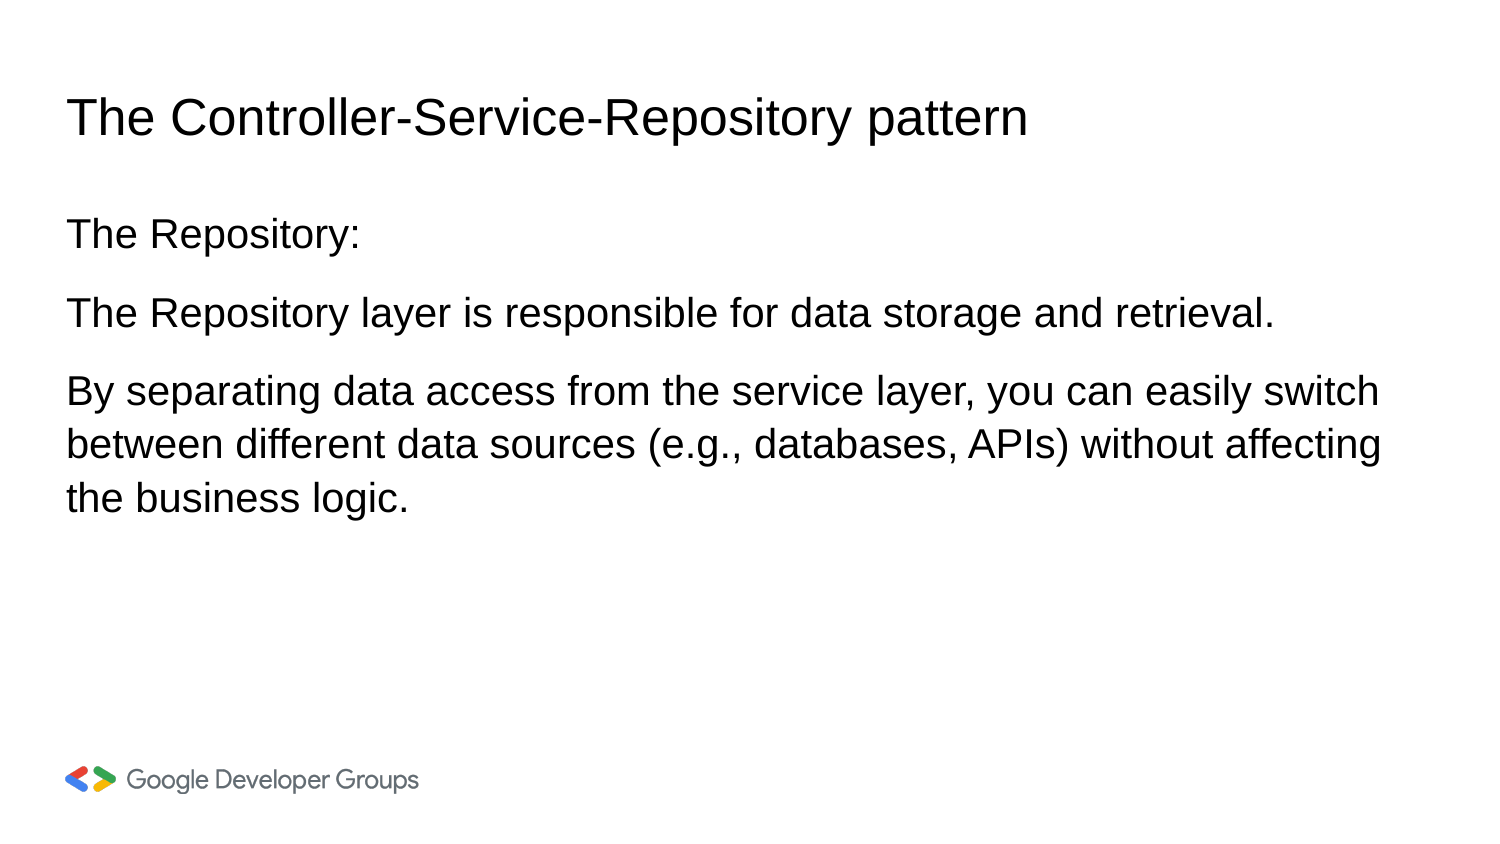

# The Controller-Service-Repository pattern
The Repository:
The Repository layer is responsible for data storage and retrieval.
By separating data access from the service layer, you can easily switch between different data sources (e.g., databases, APIs) without affecting the business logic.